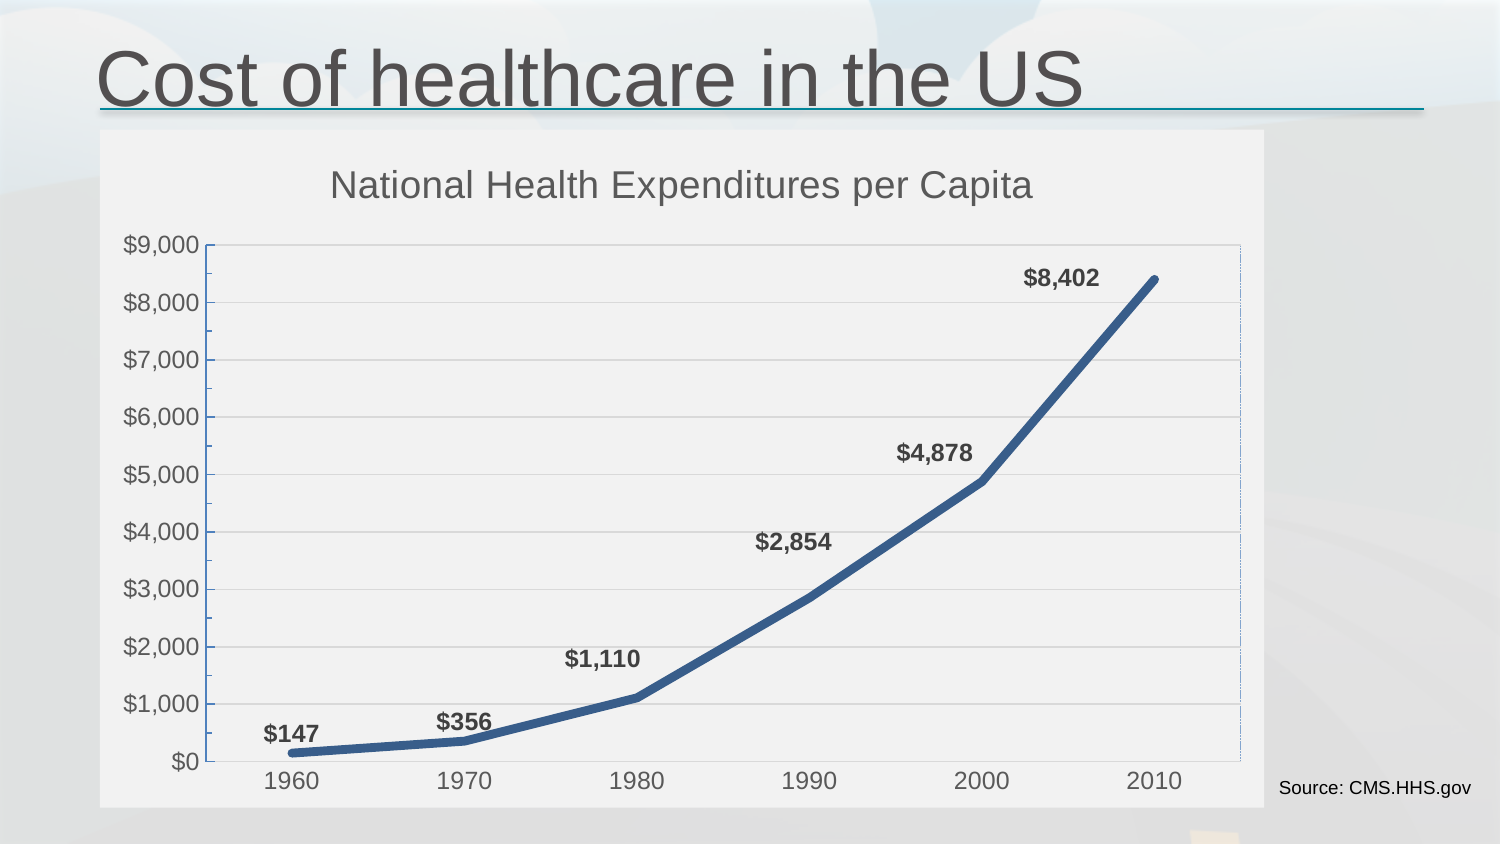

# Cost of healthcare in the US

### Chart: National Health Expenditures per Capita

| Category | Centers for Medicare and Medicard Services 2012 California Healthcare Foundation |
|---|---|
| 1960 | 147.0 |
| 1970 | 356.0 |
| 1980 | 1110.0 |
| 1990 | 2854.0 |
| 2000 | 4878.0 |
| 2010 | 8402.0 |
Median		CPMC

Source: CMS.HHS.gov